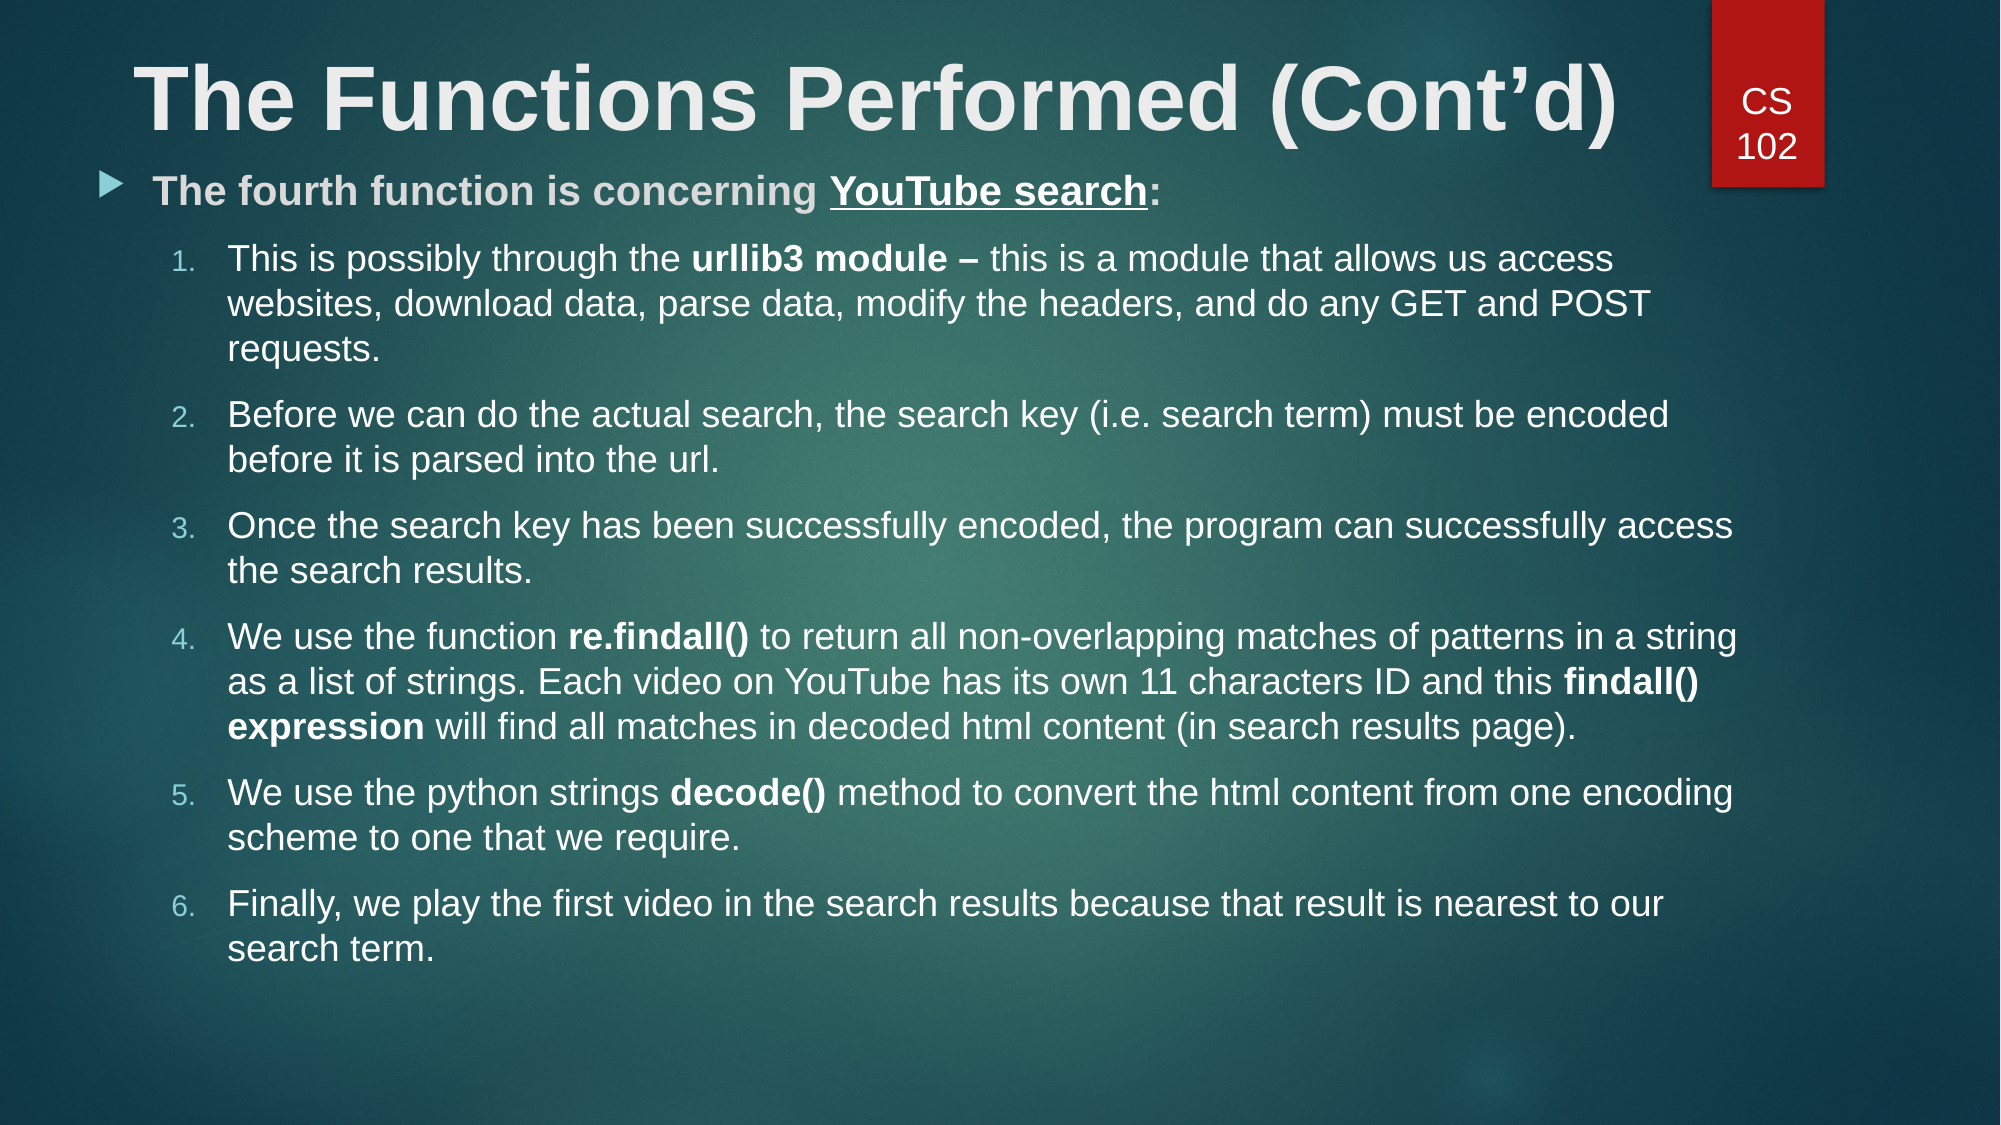

# The Functions Performed (Cont’d)
CS 102
The fourth function is concerning YouTube search:
This is possibly through the urllib3 module – this is a module that allows us access websites, download data, parse data, modify the headers, and do any GET and POST requests.
Before we can do the actual search, the search key (i.e. search term) must be encoded before it is parsed into the url.
Once the search key has been successfully encoded, the program can successfully access the search results.
We use the function re.findall() to return all non-overlapping matches of patterns in a string as a list of strings. Each video on YouTube has its own 11 characters ID and this findall() expression will find all matches in decoded html content (in search results page).
We use the python strings decode() method to convert the html content from one encoding scheme to one that we require.
Finally, we play the first video in the search results because that result is nearest to our search term.